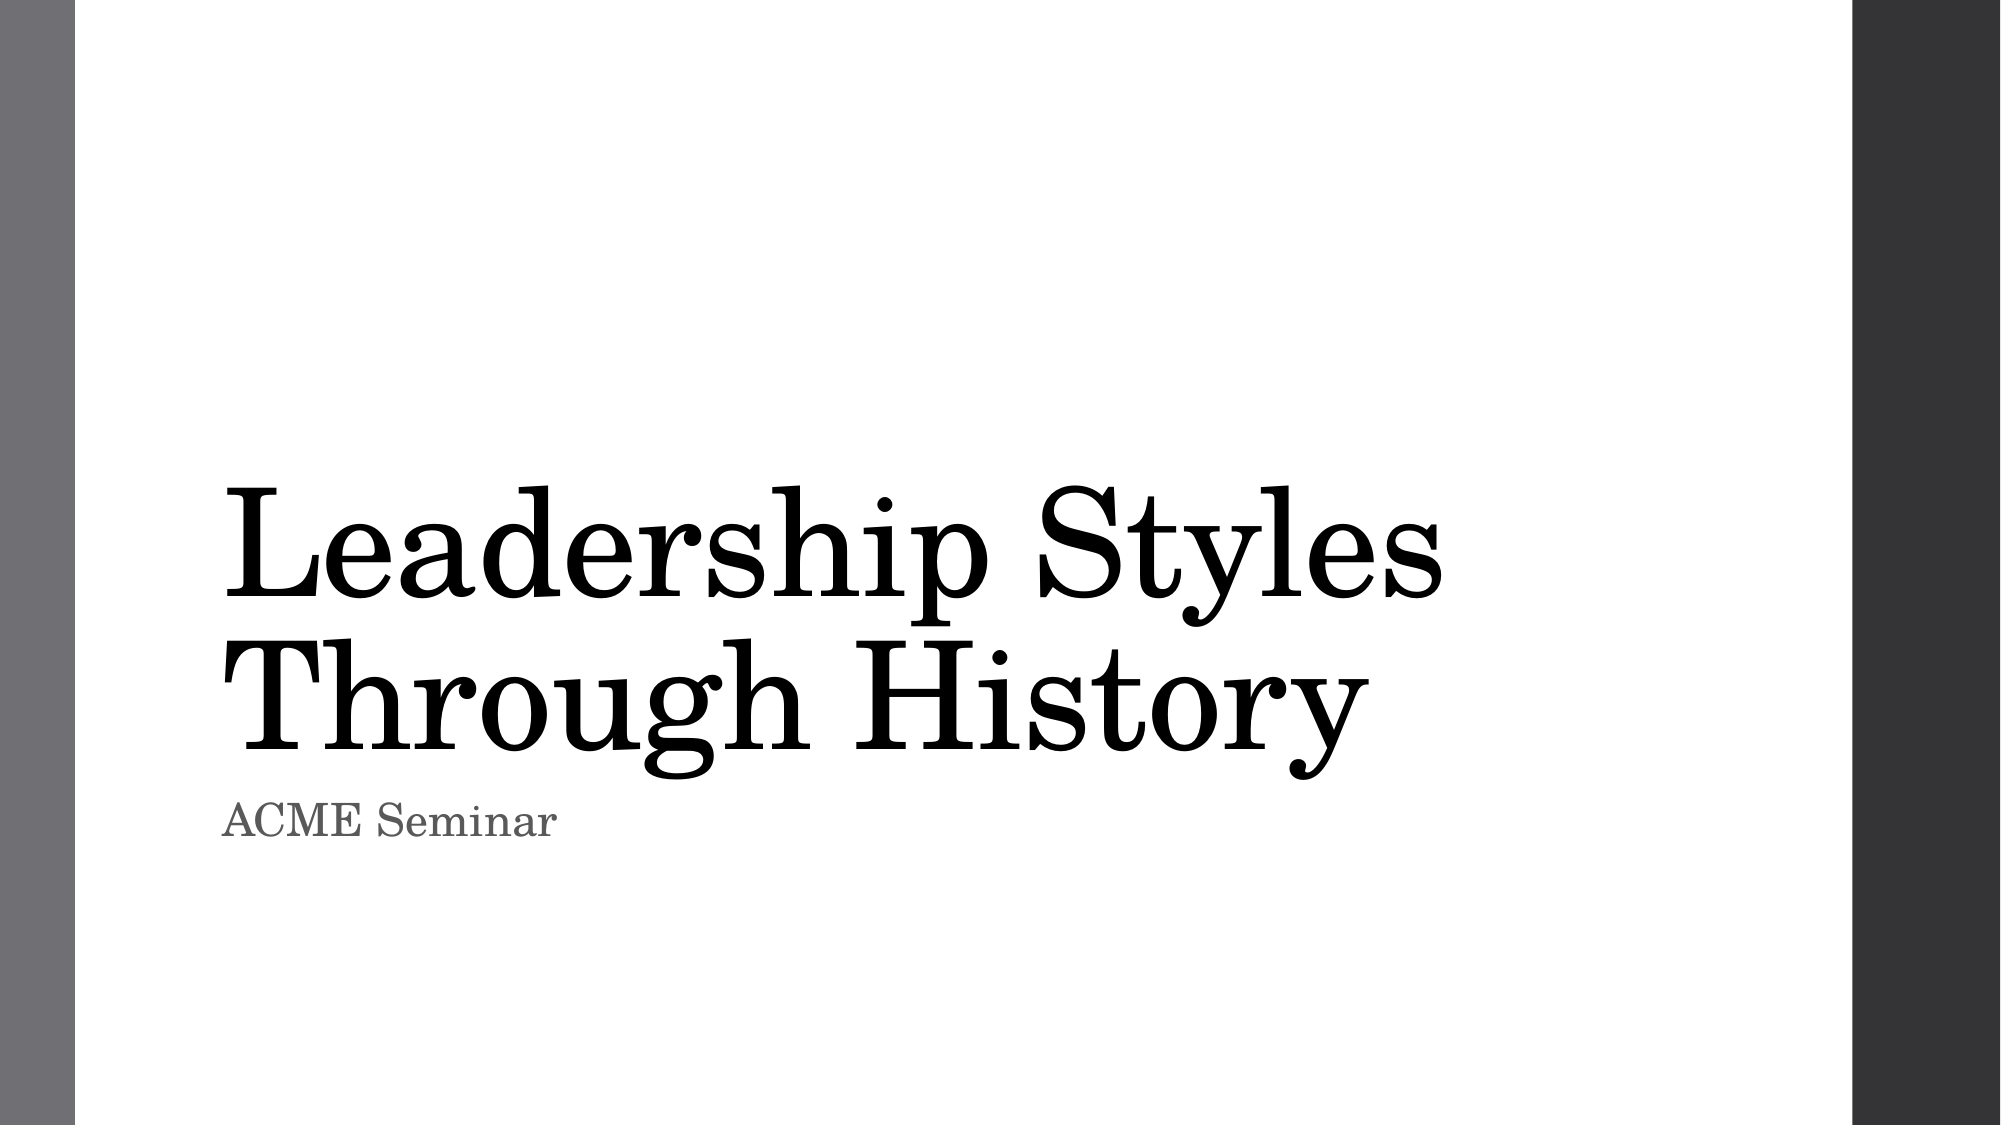

# Leadership Styles Through History
ACME Seminar